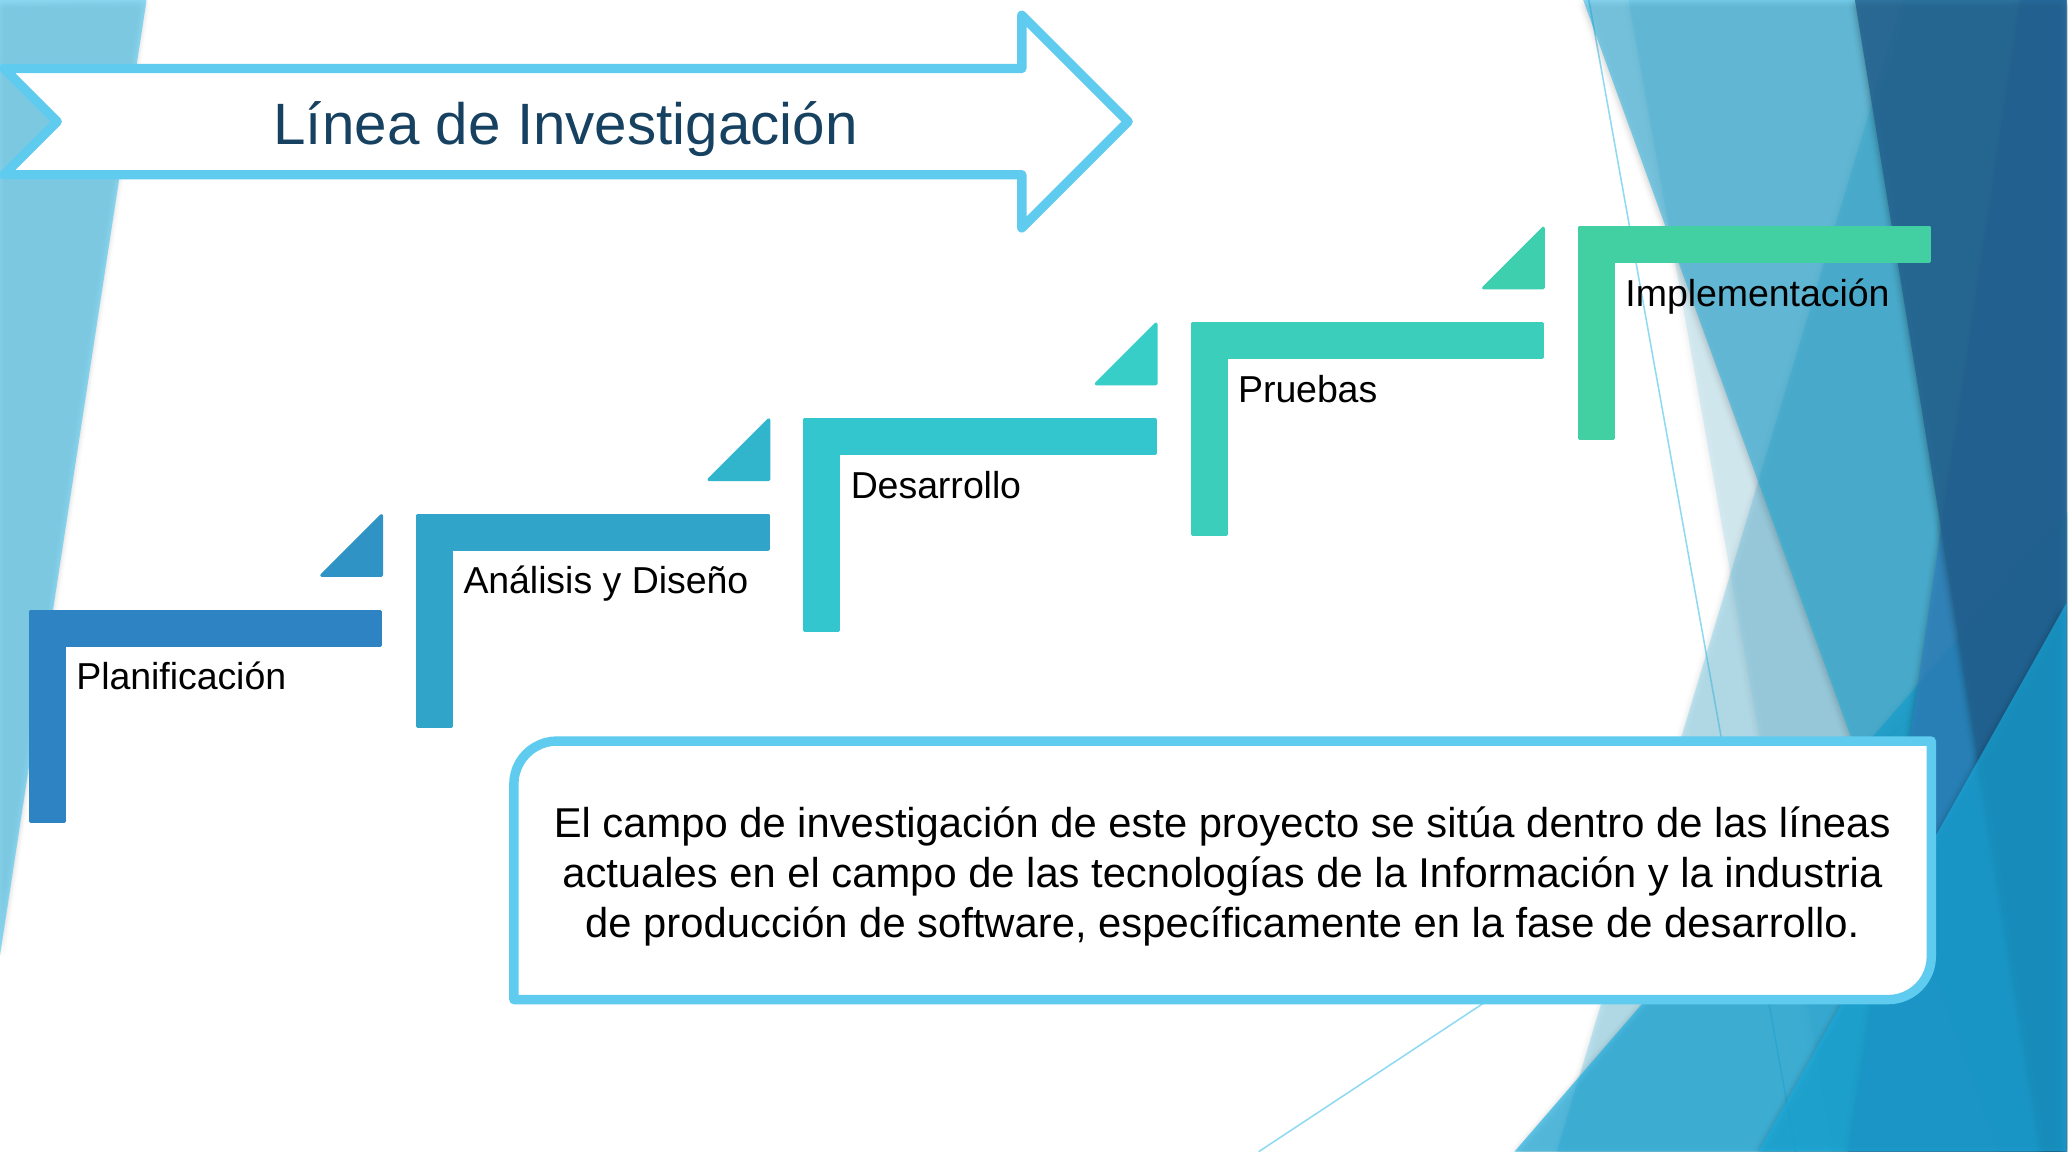

Línea de Investigación
Planificación
Análisis y Diseño
Desarrollo
Pruebas
Implementación
El campo de investigación de este proyecto se sitúa dentro de las líneas actuales en el campo de las tecnologías de la Información y la industria de producción de software, específicamente en la fase de desarrollo.